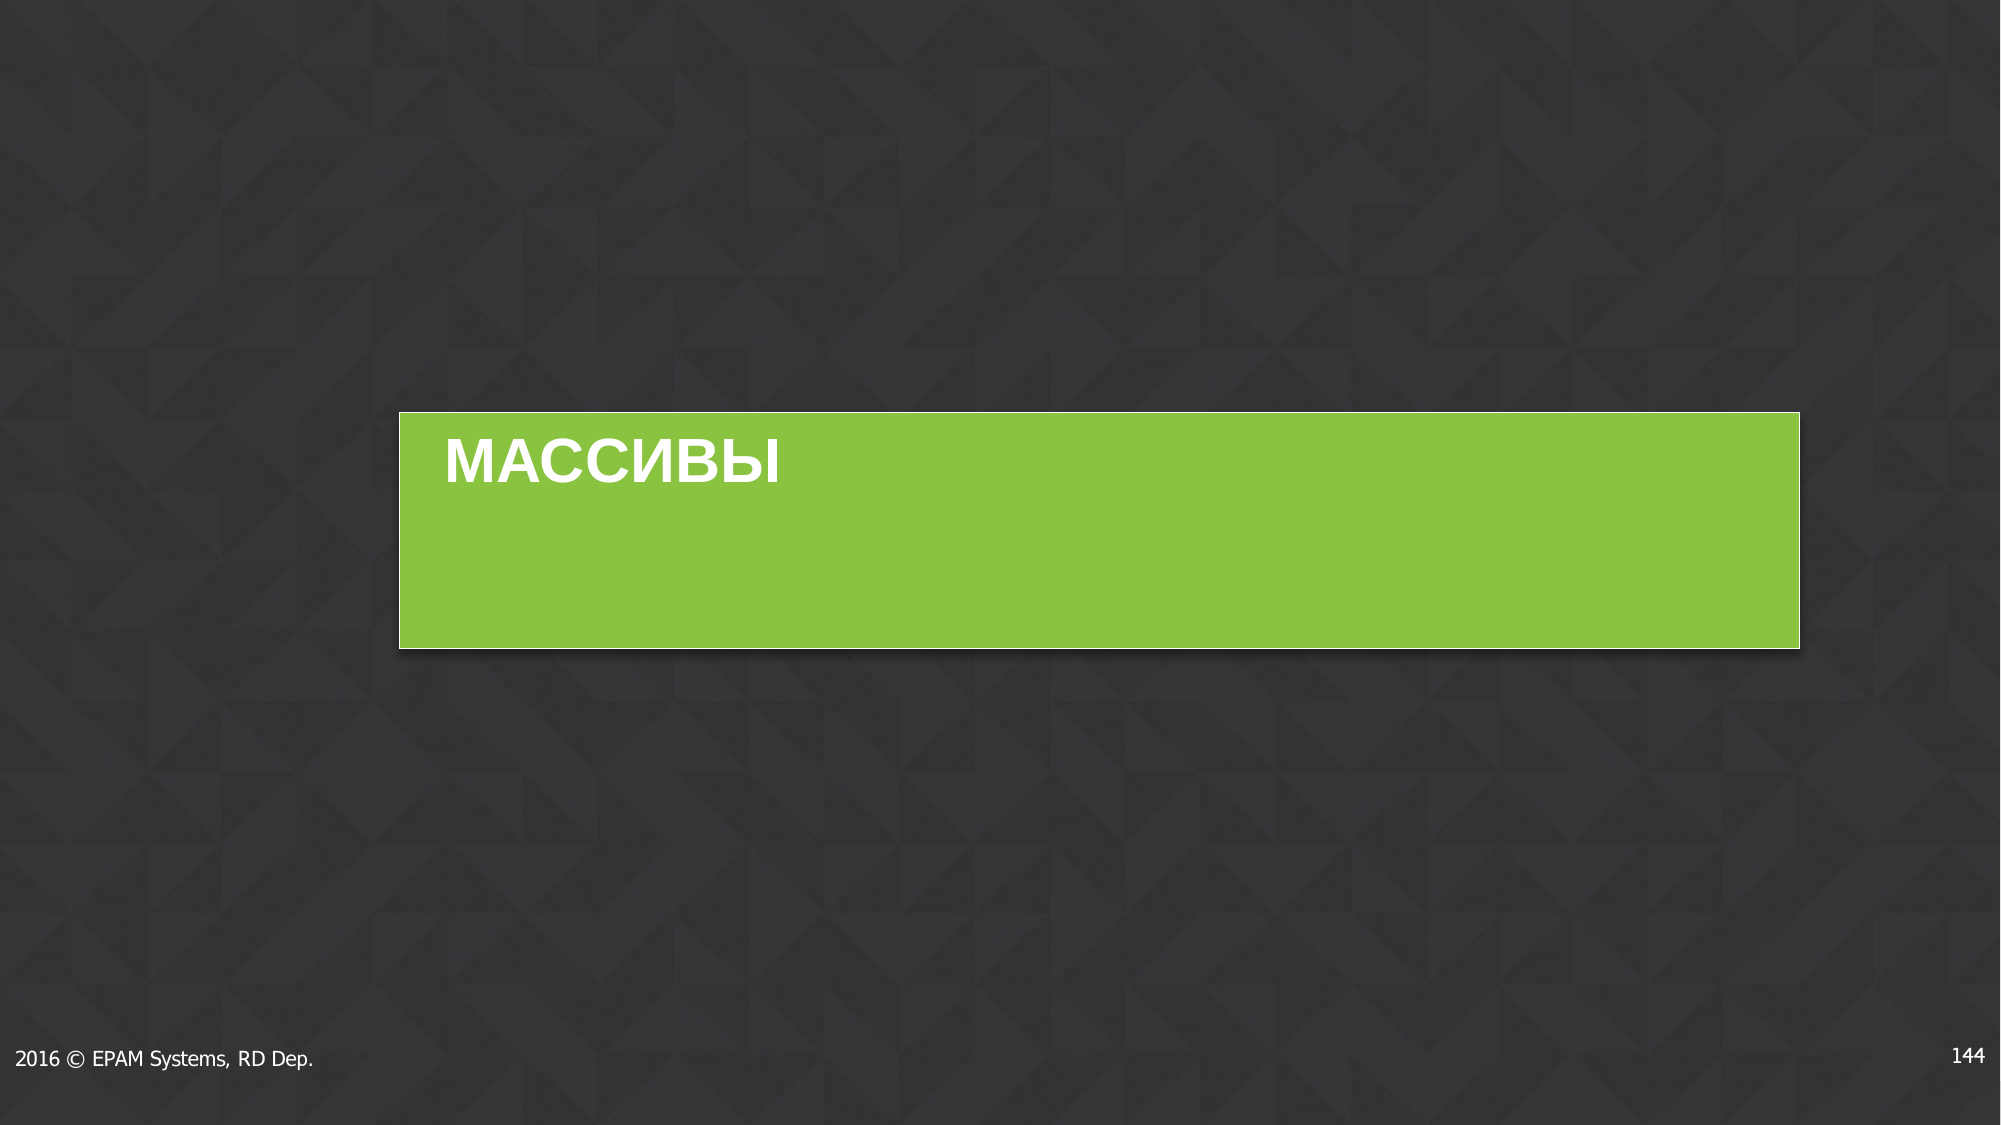

# массивы
144
2016 © EPAM Systems, RD Dep.